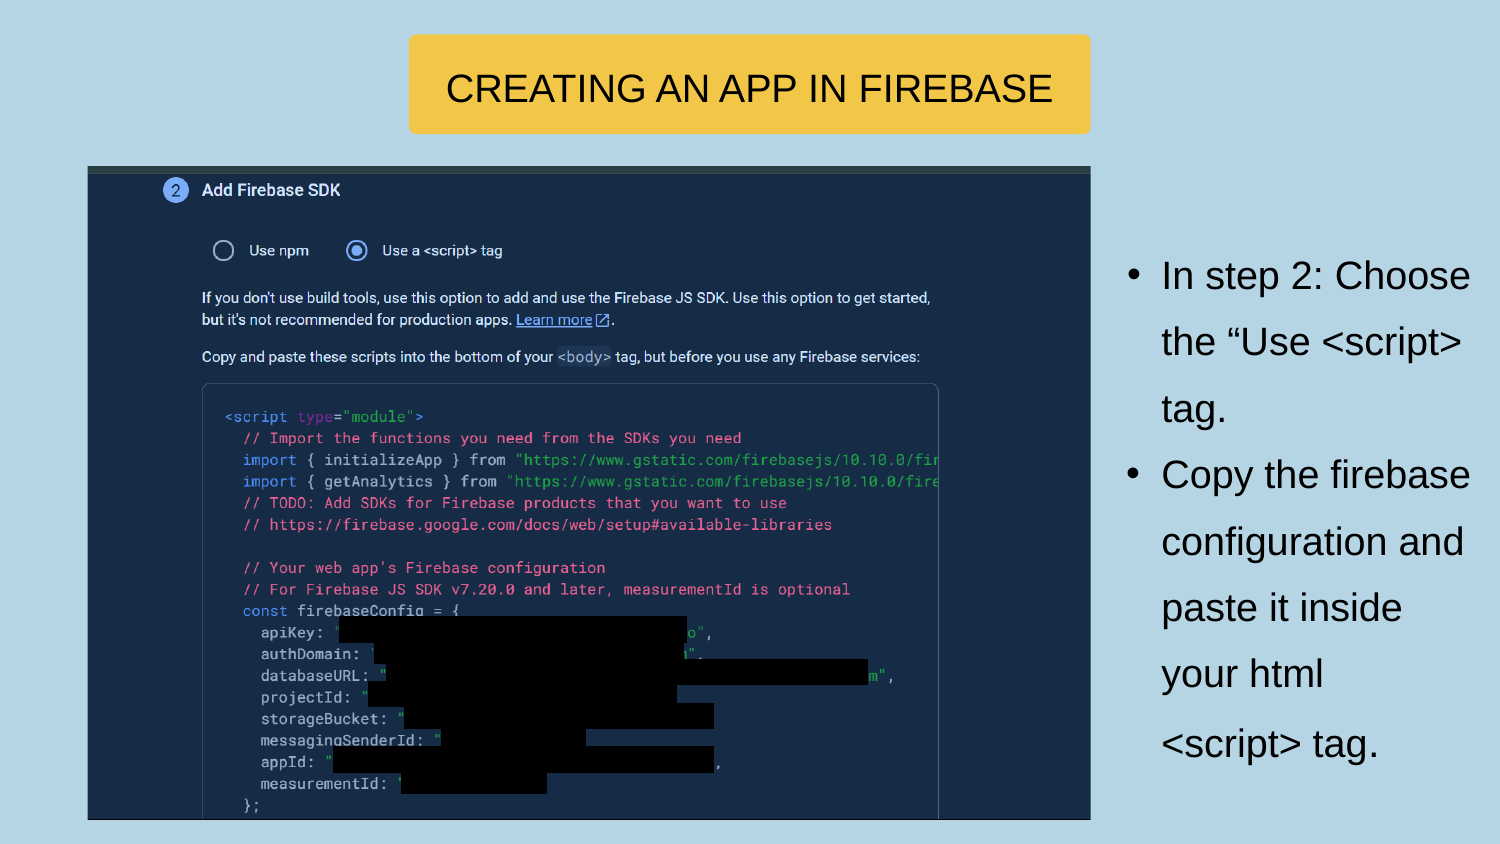

CREATING AN APP IN FIREBASE

In step 2: Choose the “Use <script> tag.
Copy the firebase configuration and paste it inside your html <script> tag.